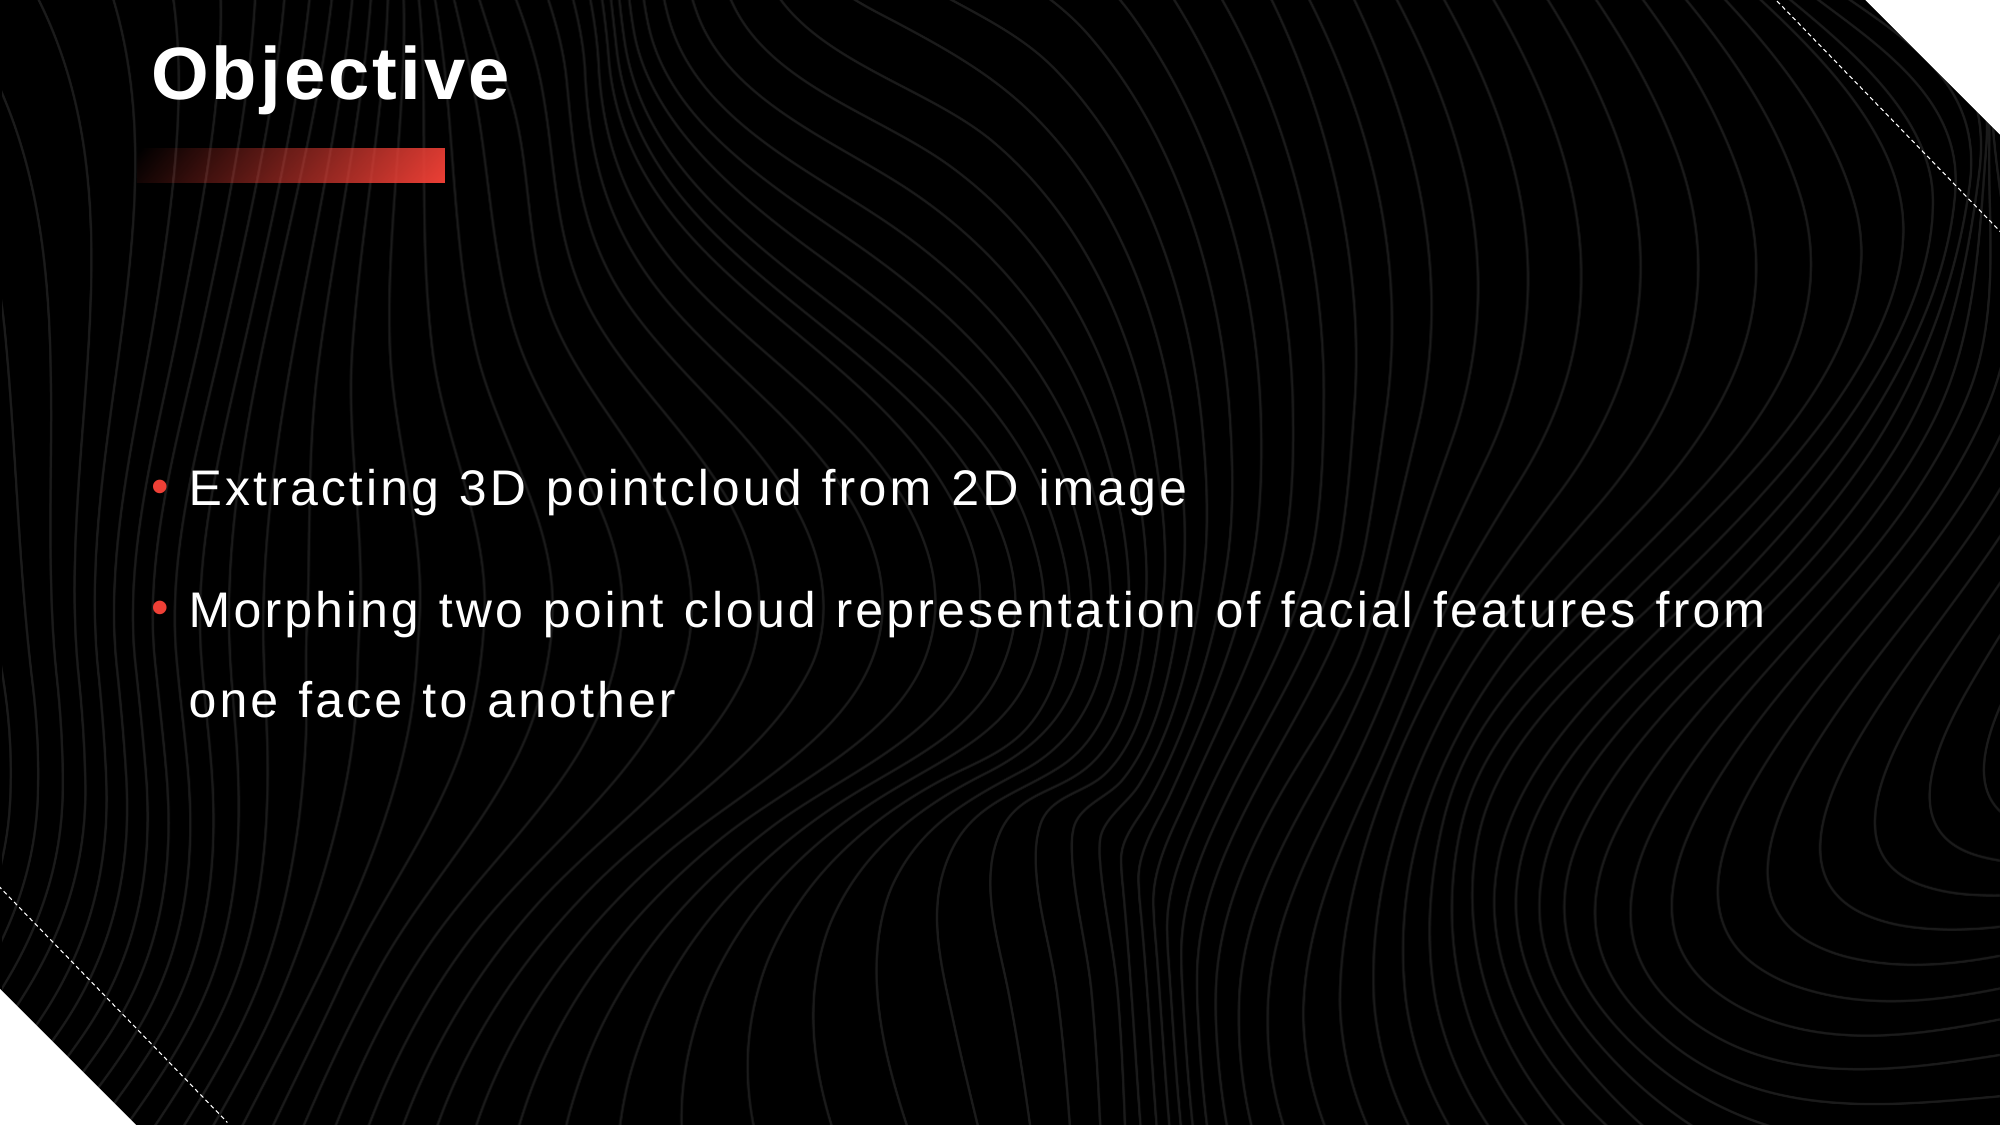

# Objective
Extracting 3D pointcloud from 2D image
Morphing two point cloud representation of facial features from one face to another